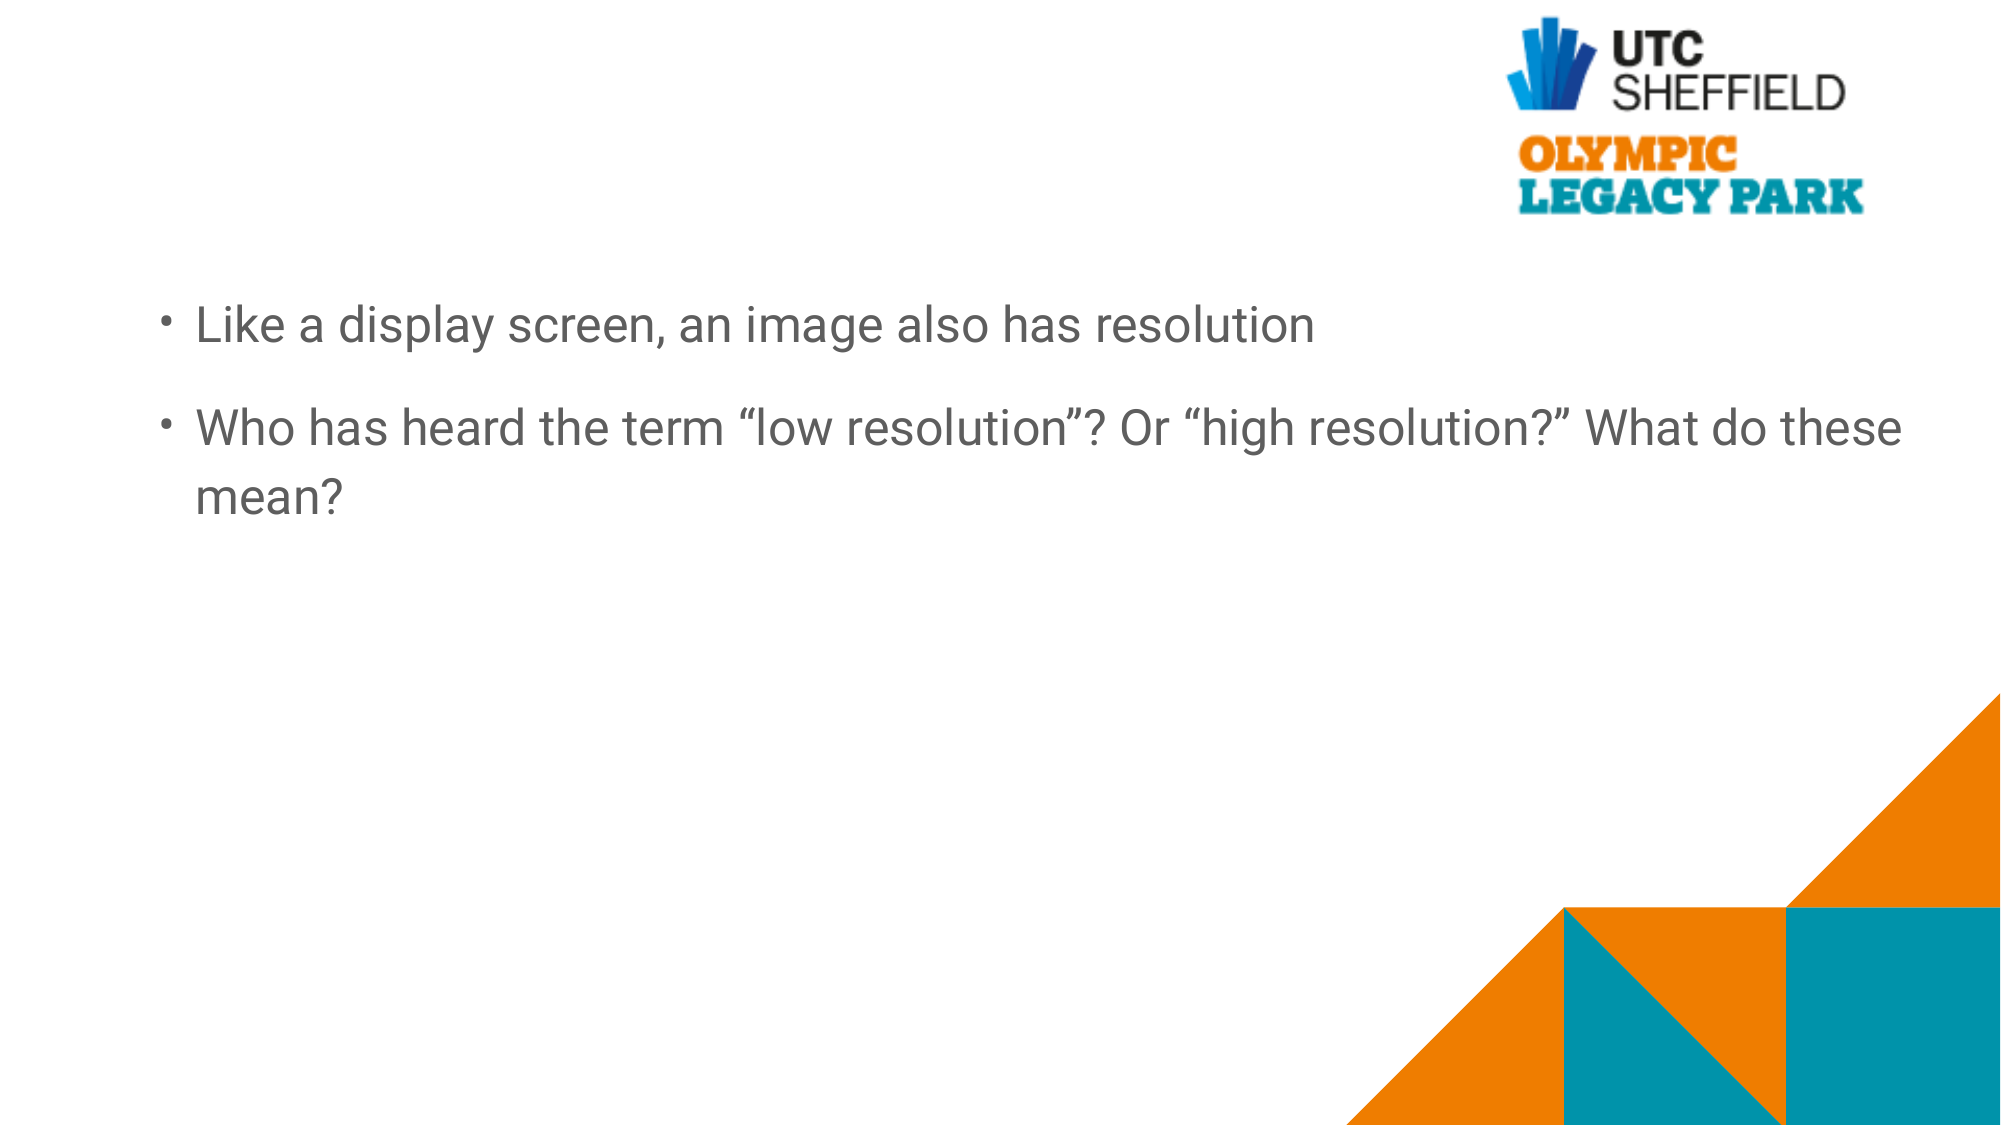

Like a display screen, an image also has resolution
Who has heard the term “low resolution”? Or “high resolution?” What do these mean?